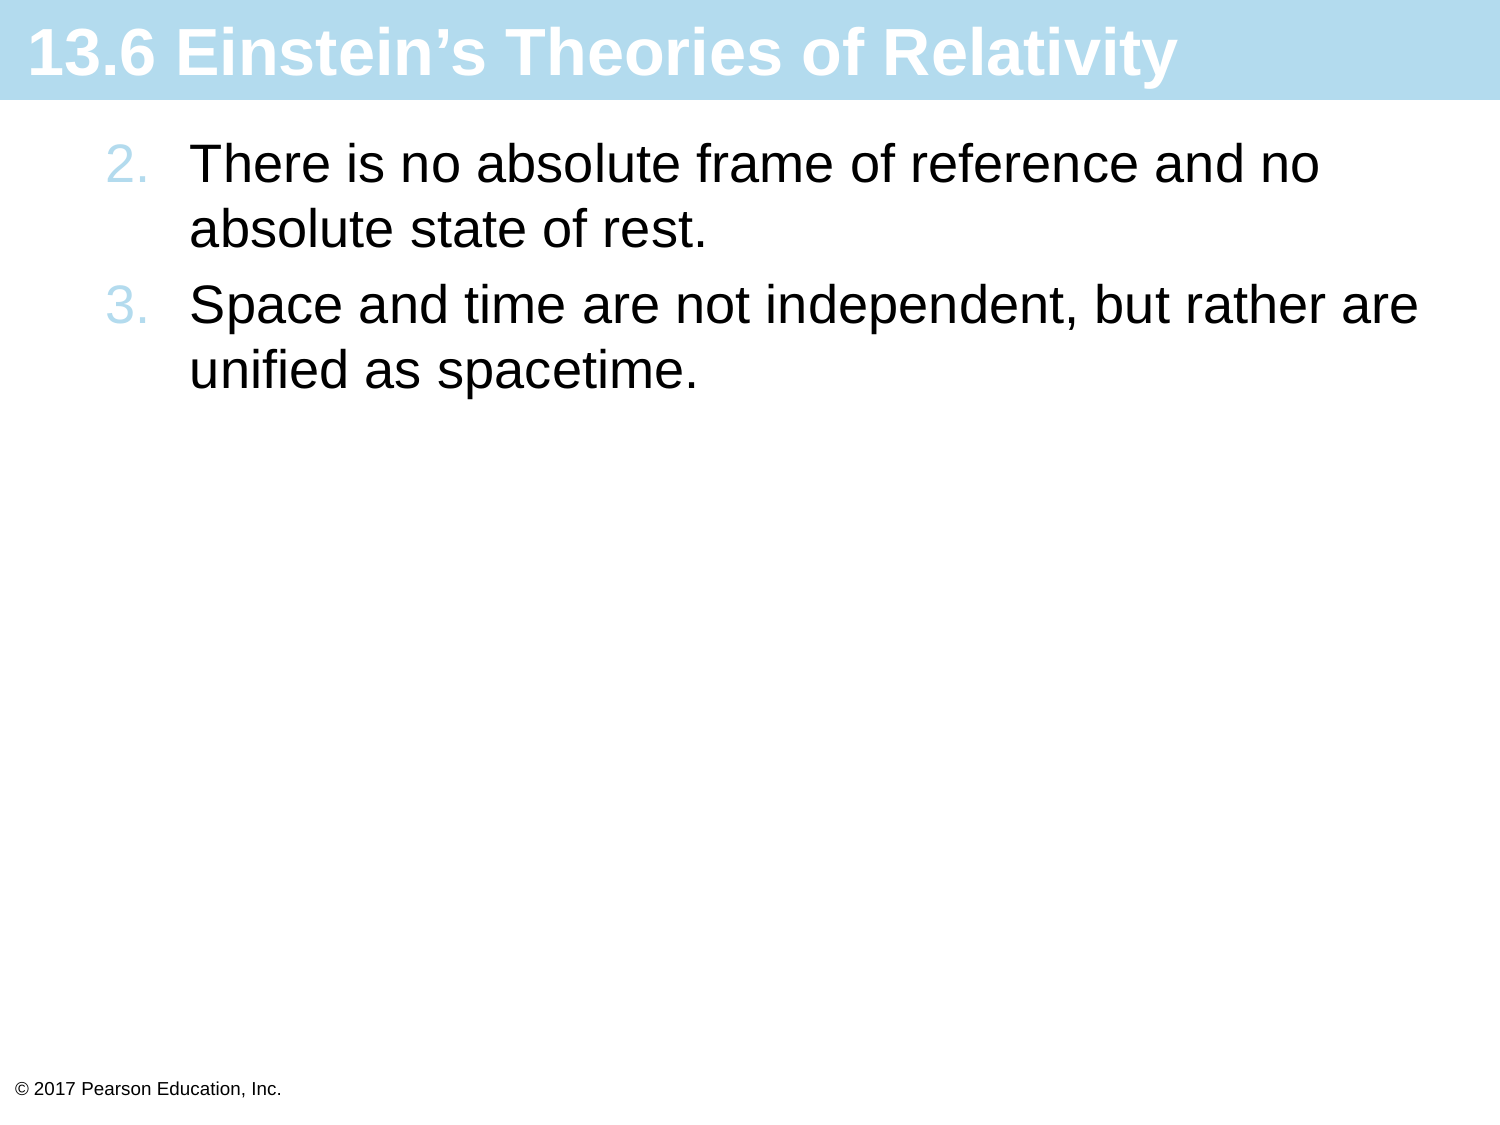

# 13.6 Einstein’s Theories of Relativity
There is no absolute frame of reference and no absolute state of rest.
Space and time are not independent, but rather are unified as spacetime.
© 2017 Pearson Education, Inc.